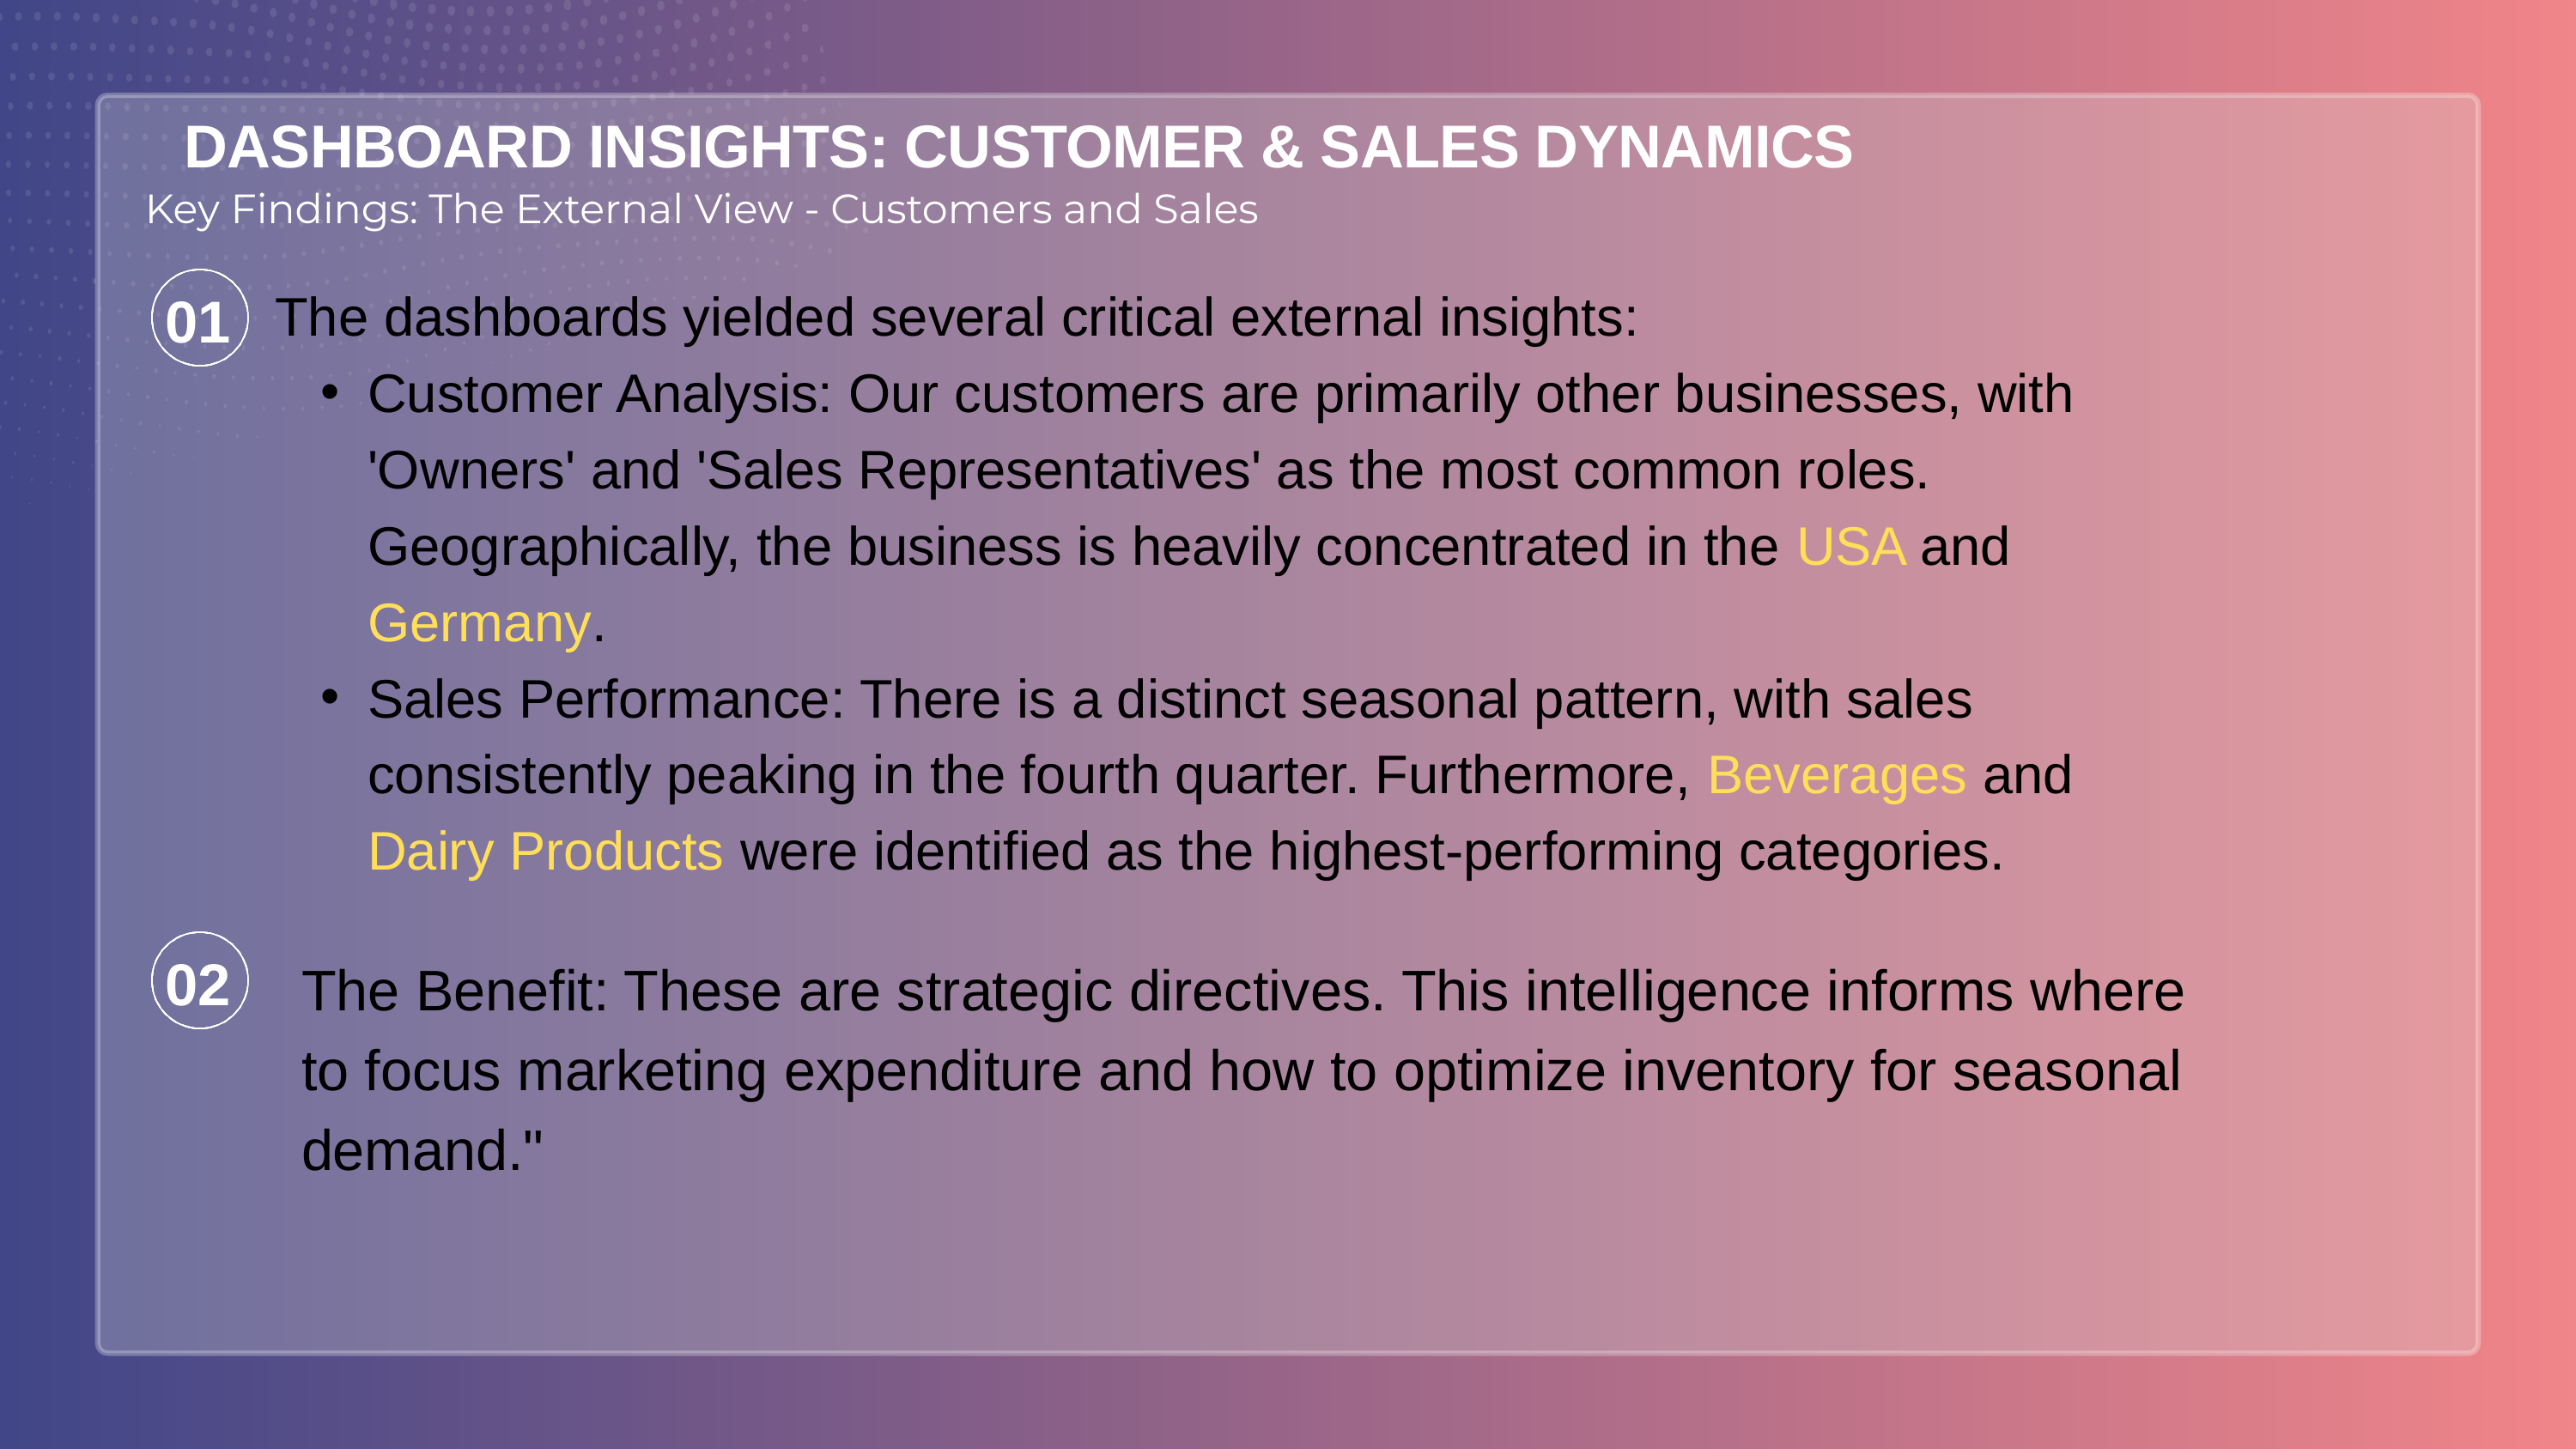

DASHBOARD INSIGHTS: CUSTOMER & SALES DYNAMICS
Key Findings: The External View - Customers and Sales

The dashboards yielded several critical external insights:
Customer Analysis: Our customers are primarily other businesses, with 'Owners' and 'Sales Representatives' as the most common roles. Geographically, the business is heavily concentrated in the USA and Germany.
Sales Performance: There is a distinct seasonal pattern, with sales consistently peaking in the fourth quarter. Furthermore, Beverages and Dairy Products were identified as the highest-performing categories.

01

02
The Benefit: These are strategic directives. This intelligence informs where to focus marketing expenditure and how to optimize inventory for seasonal demand."